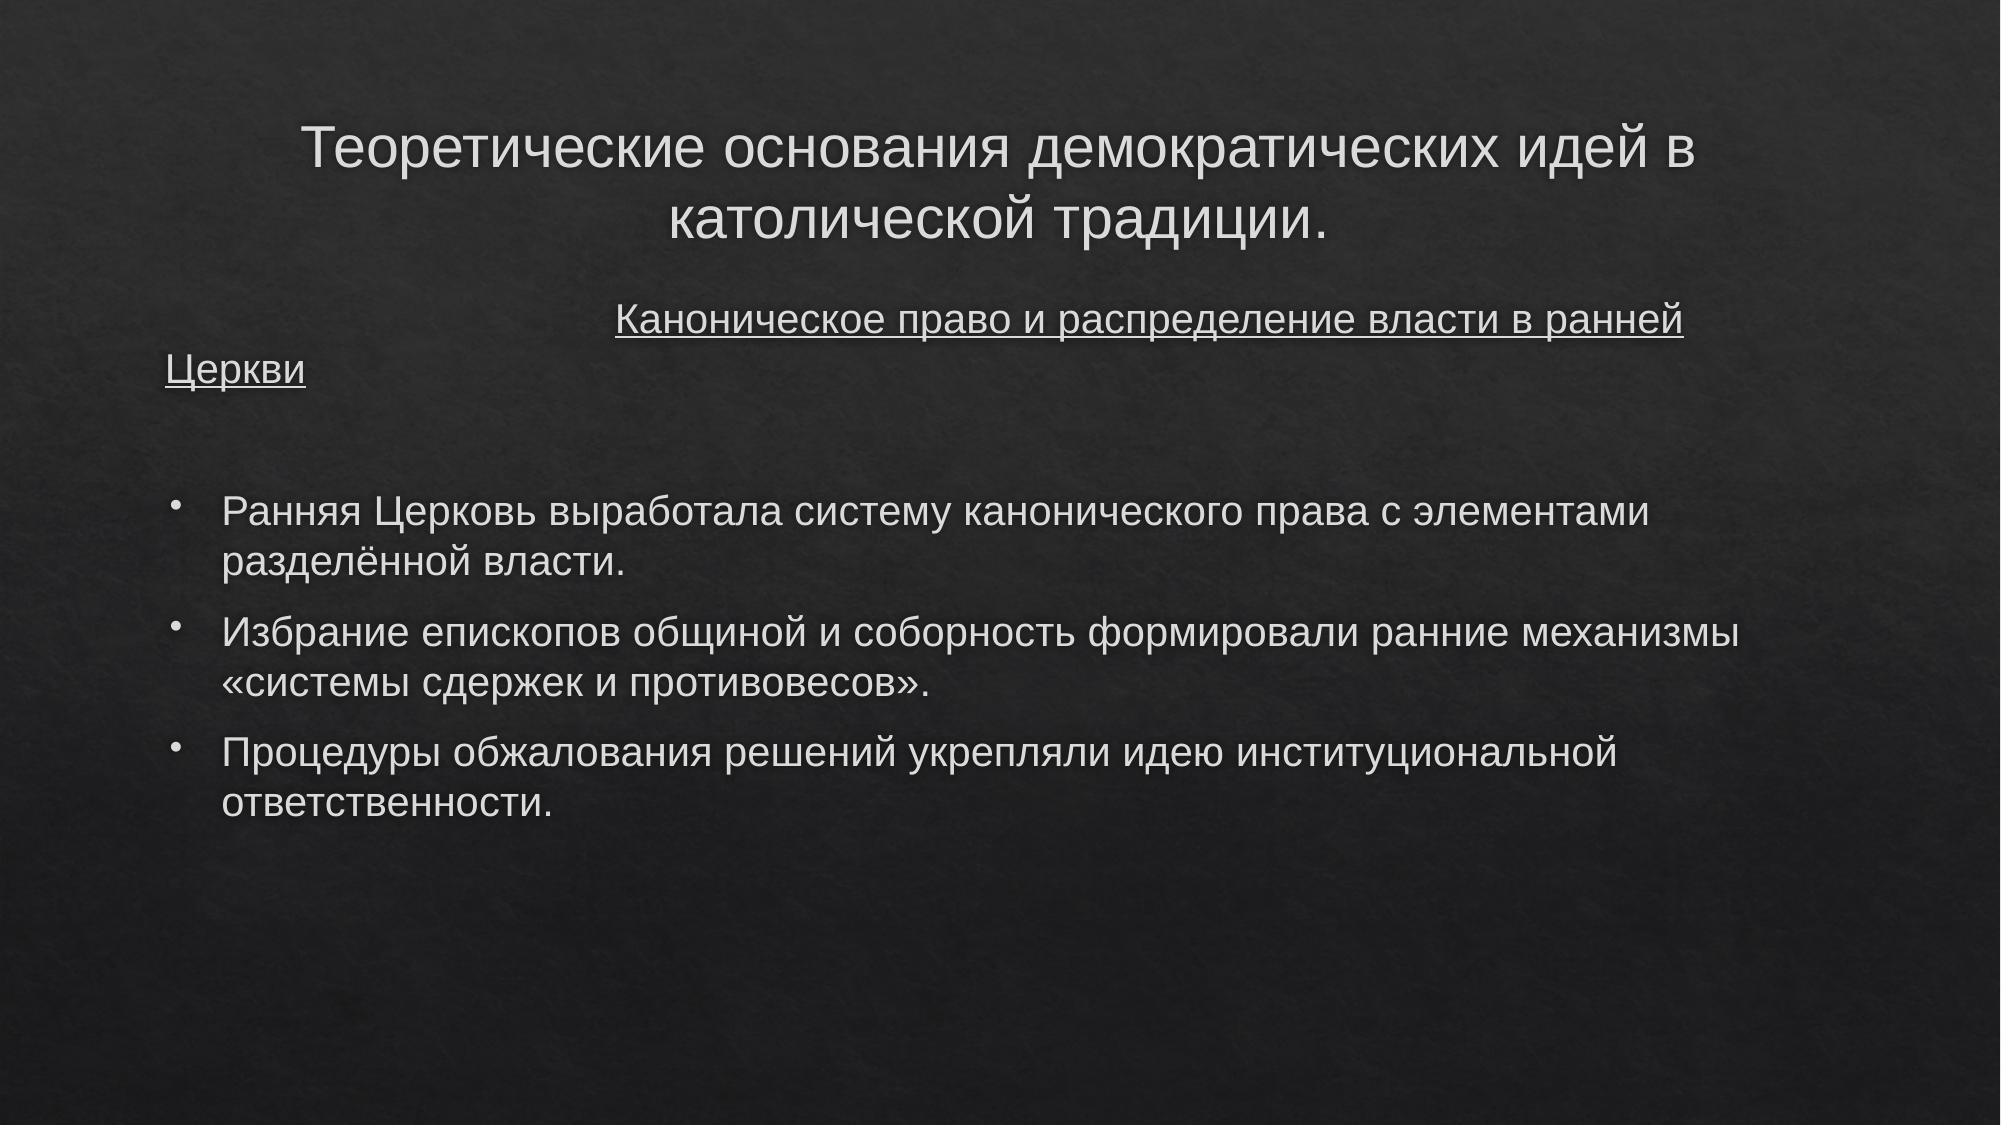

# Теоретические основания демократических идей в католической традиции.
  			Каноническое право и распределение власти в ранней Церкви

Ранняя Церковь выработала систему канонического права с элементами разделённой власти.
Избрание епископов общиной и соборность формировали ранние механизмы «системы сдержек и противовесов».
Процедуры обжалования решений укрепляли идею институциональной ответственности.